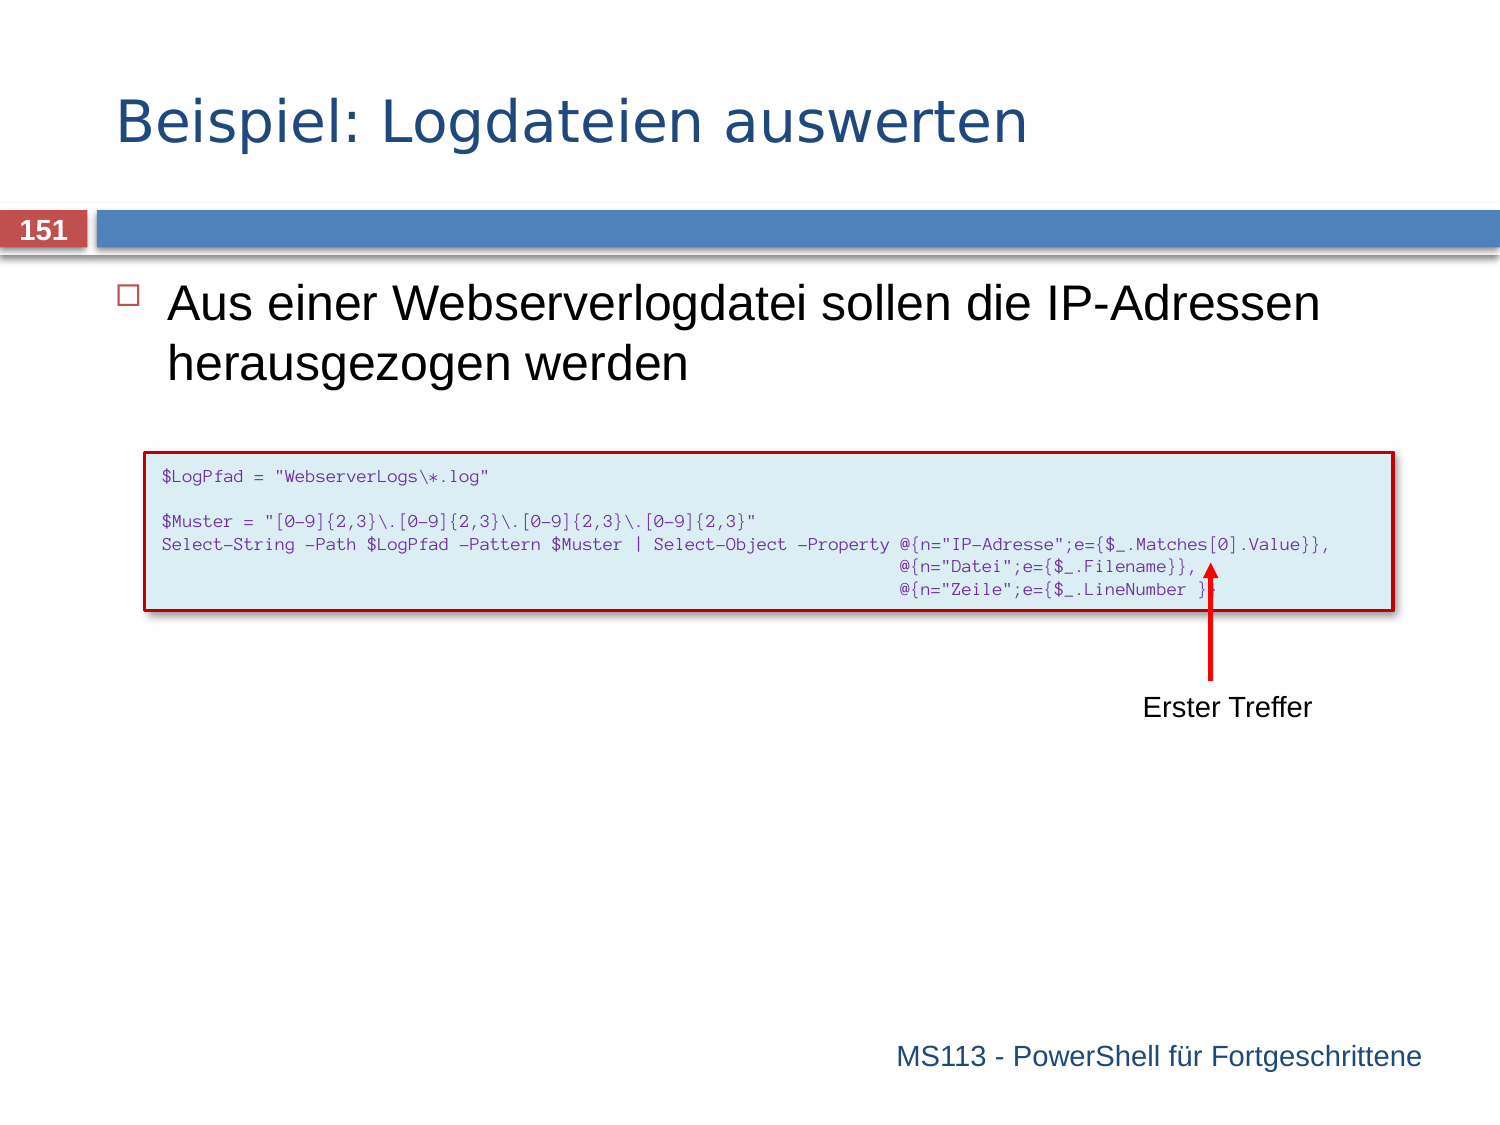

# Beispiel: Logdateien auswerten
151
Aus einer Webserverlogdatei sollen die IP-Adressen herausgezogen werden
$LogPfad = "WebserverLogs\*.log"

$Muster = "[0-9]{2,3}\.[0-9]{2,3}\.[0-9]{2,3}\.[0-9]{2,3}"
Select-String -Path $LogPfad -Pattern $Muster | Select-Object -Property @{n="IP-Adresse";e={$_.Matches[0].Value}},
                                                                        @{n="Datei";e={$_.Filename}},
                                                                        @{n="Zeile";e={$_.LineNumber }}
Erster Treffer
MS113 - PowerShell für Fortgeschrittene